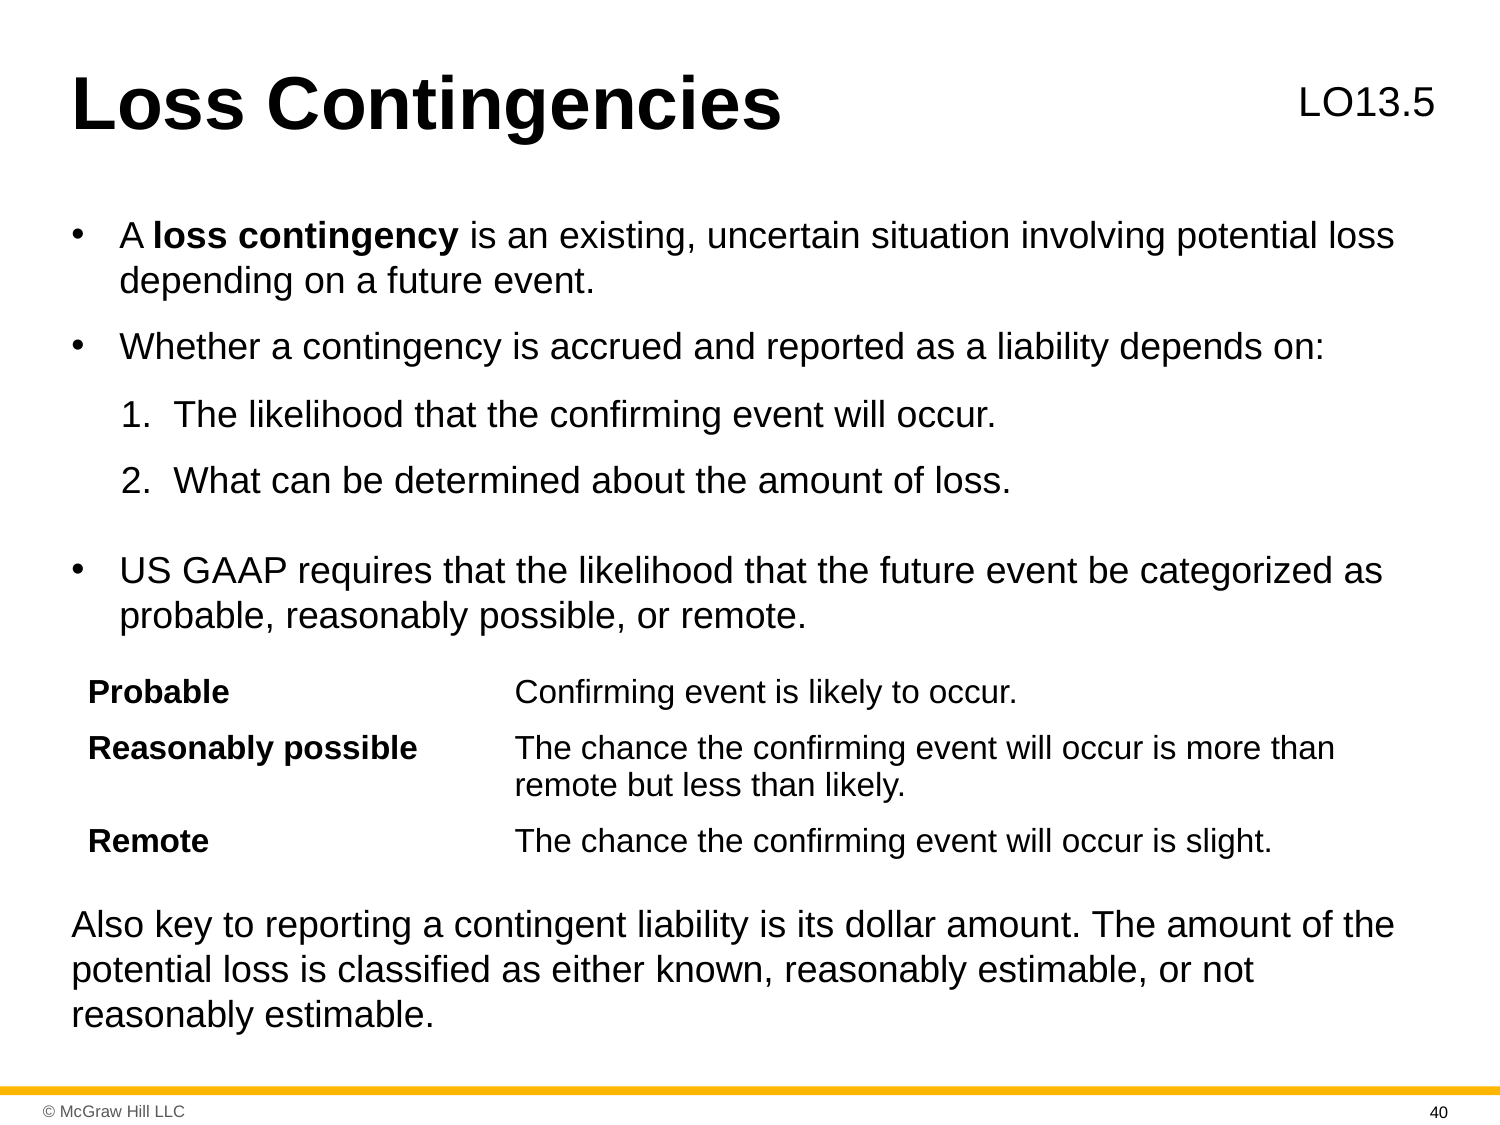

# Loss Contingencies
L O13.5
A loss contingency is an existing, uncertain situation involving potential loss depending on a future event.
Whether a contingency is accrued and reported as a liability depends on:
The likelihood that the confirming event will occur.
What can be determined about the amount of loss.
U S G A A P requires that the likelihood that the future event be categorized as probable, reasonably possible, or remote.

| Probable | Confirming event is likely to occur. |
| --- | --- |
| Reasonably possible | The chance the confirming event will occur is more than remote but less than likely. |
| Remote | The chance the confirming event will occur is slight. |
Also key to reporting a contingent liability is its dollar amount. The amount of the potential loss is classified as either known, reasonably estimable, or not reasonably estimable.
40